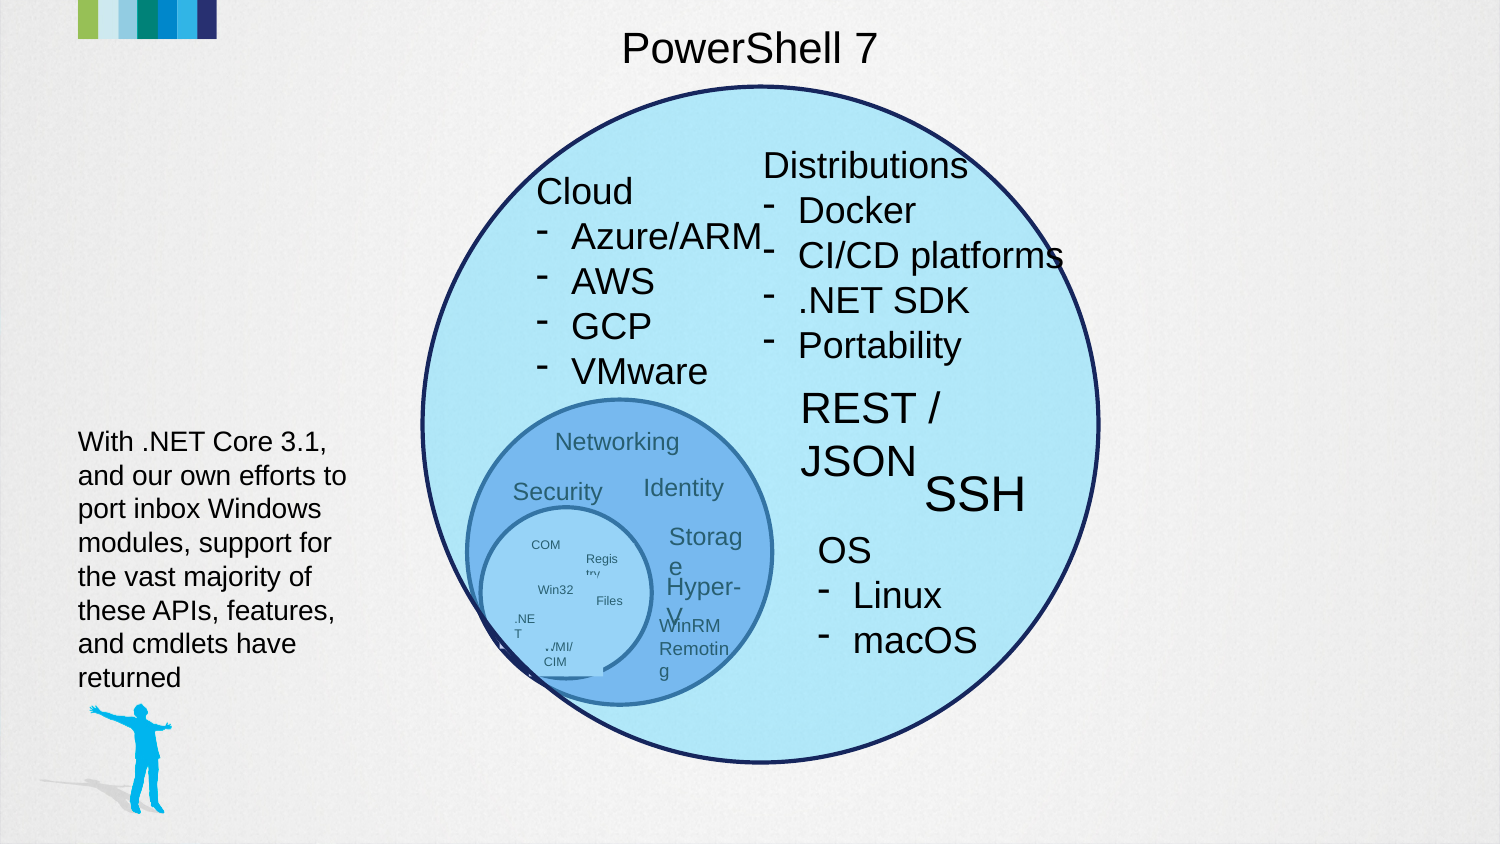

PowerShell 7

Distributions
Docker
CI/CD platforms
.NET SDK
Portability
Cloud
Azure/ARM
AWS
GCP
VMware
REST / JSON
SSH
OS
Linux
macOS

Networking
Identity
Security
Storage
Hyper-V
WinRM Remoting
With .NET Core 3.1, and our own efforts to port inbox Windows modules, support for the vast majority of these APIs, features, and cmdlets have returned

COM
Registry
Win32
Files
.NET
WMI/CIM